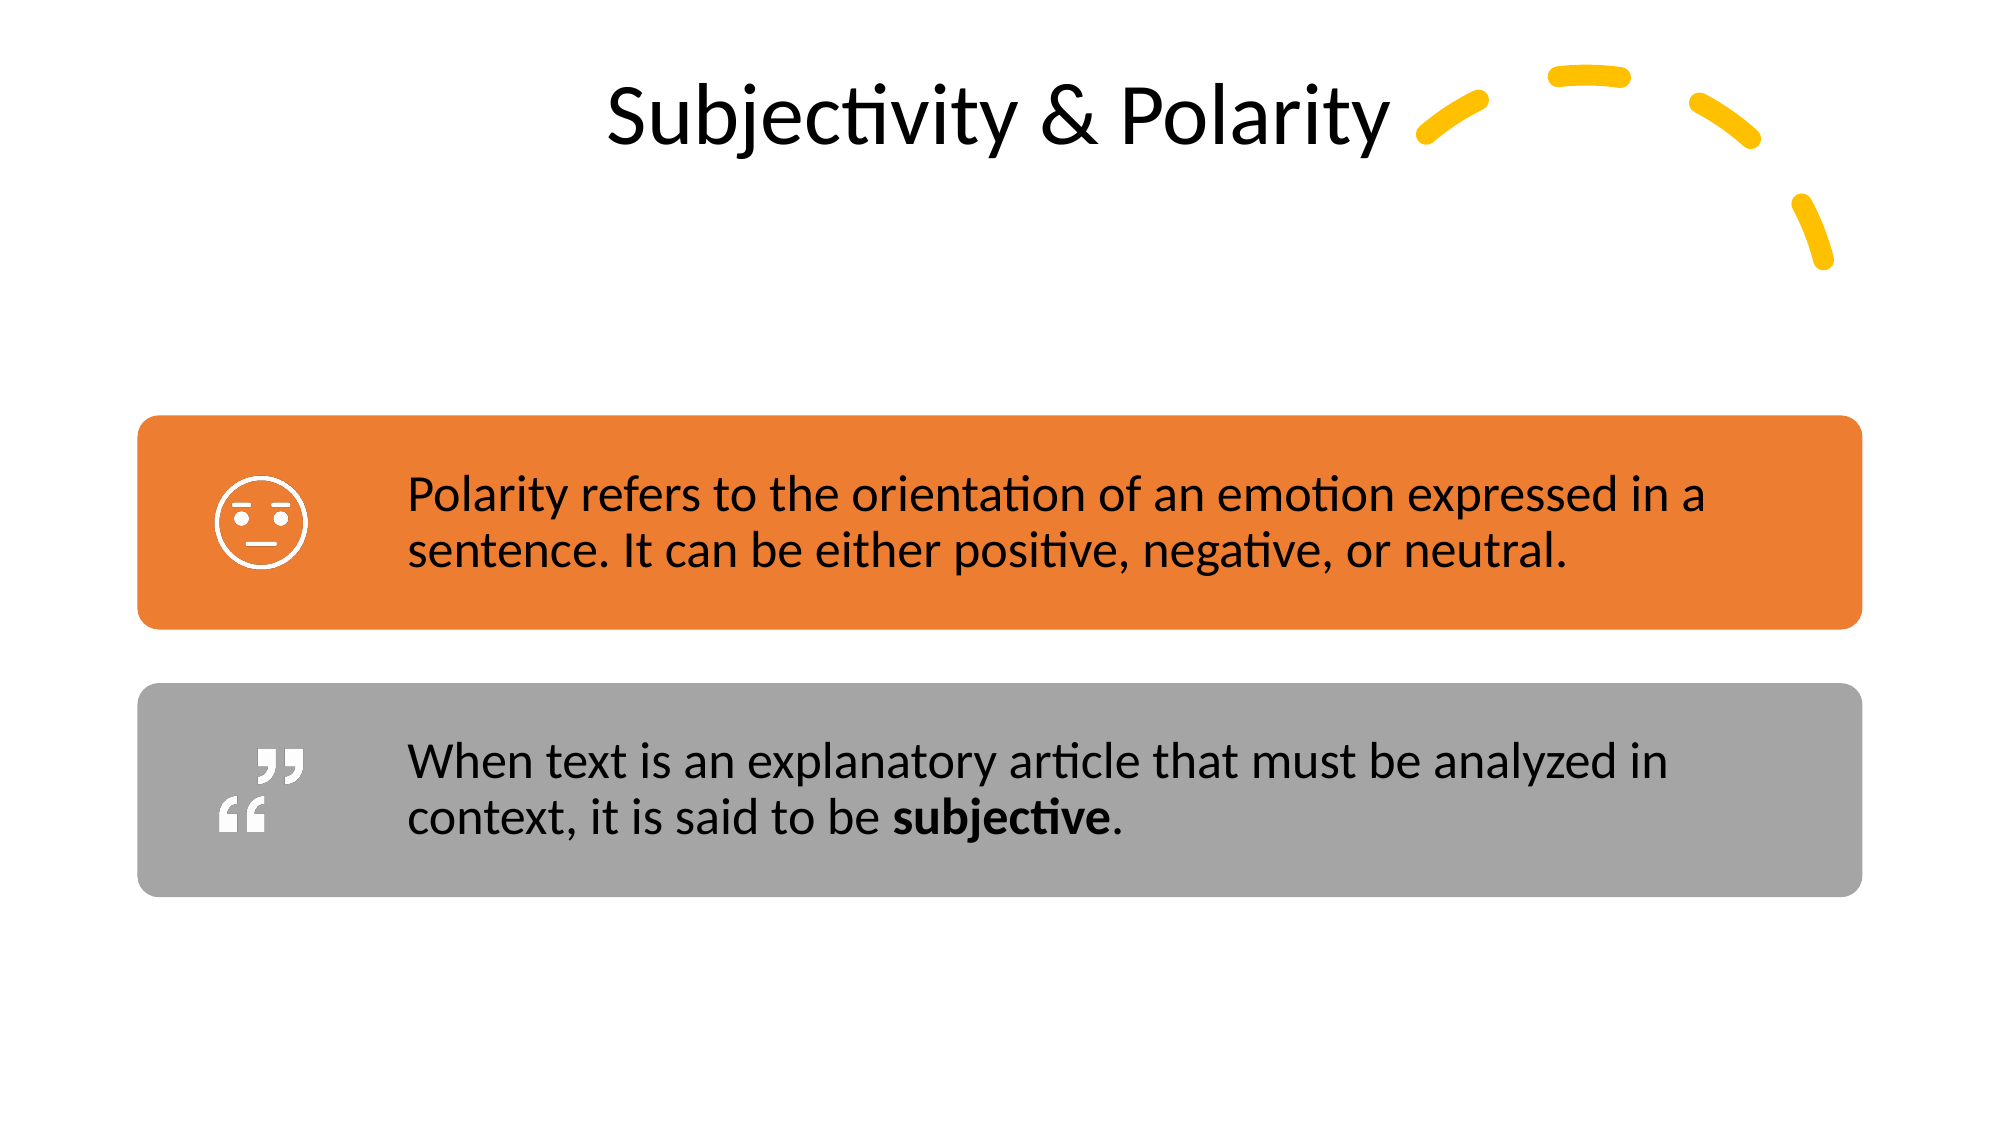

# Subjectivity & Polarity

Polarity refers to the orientation of an emotion expressed in a sentence. It can be either positive, negative, or neutral.
When text is an explanatory article that must be analyzed in context, it is said to be subjective.